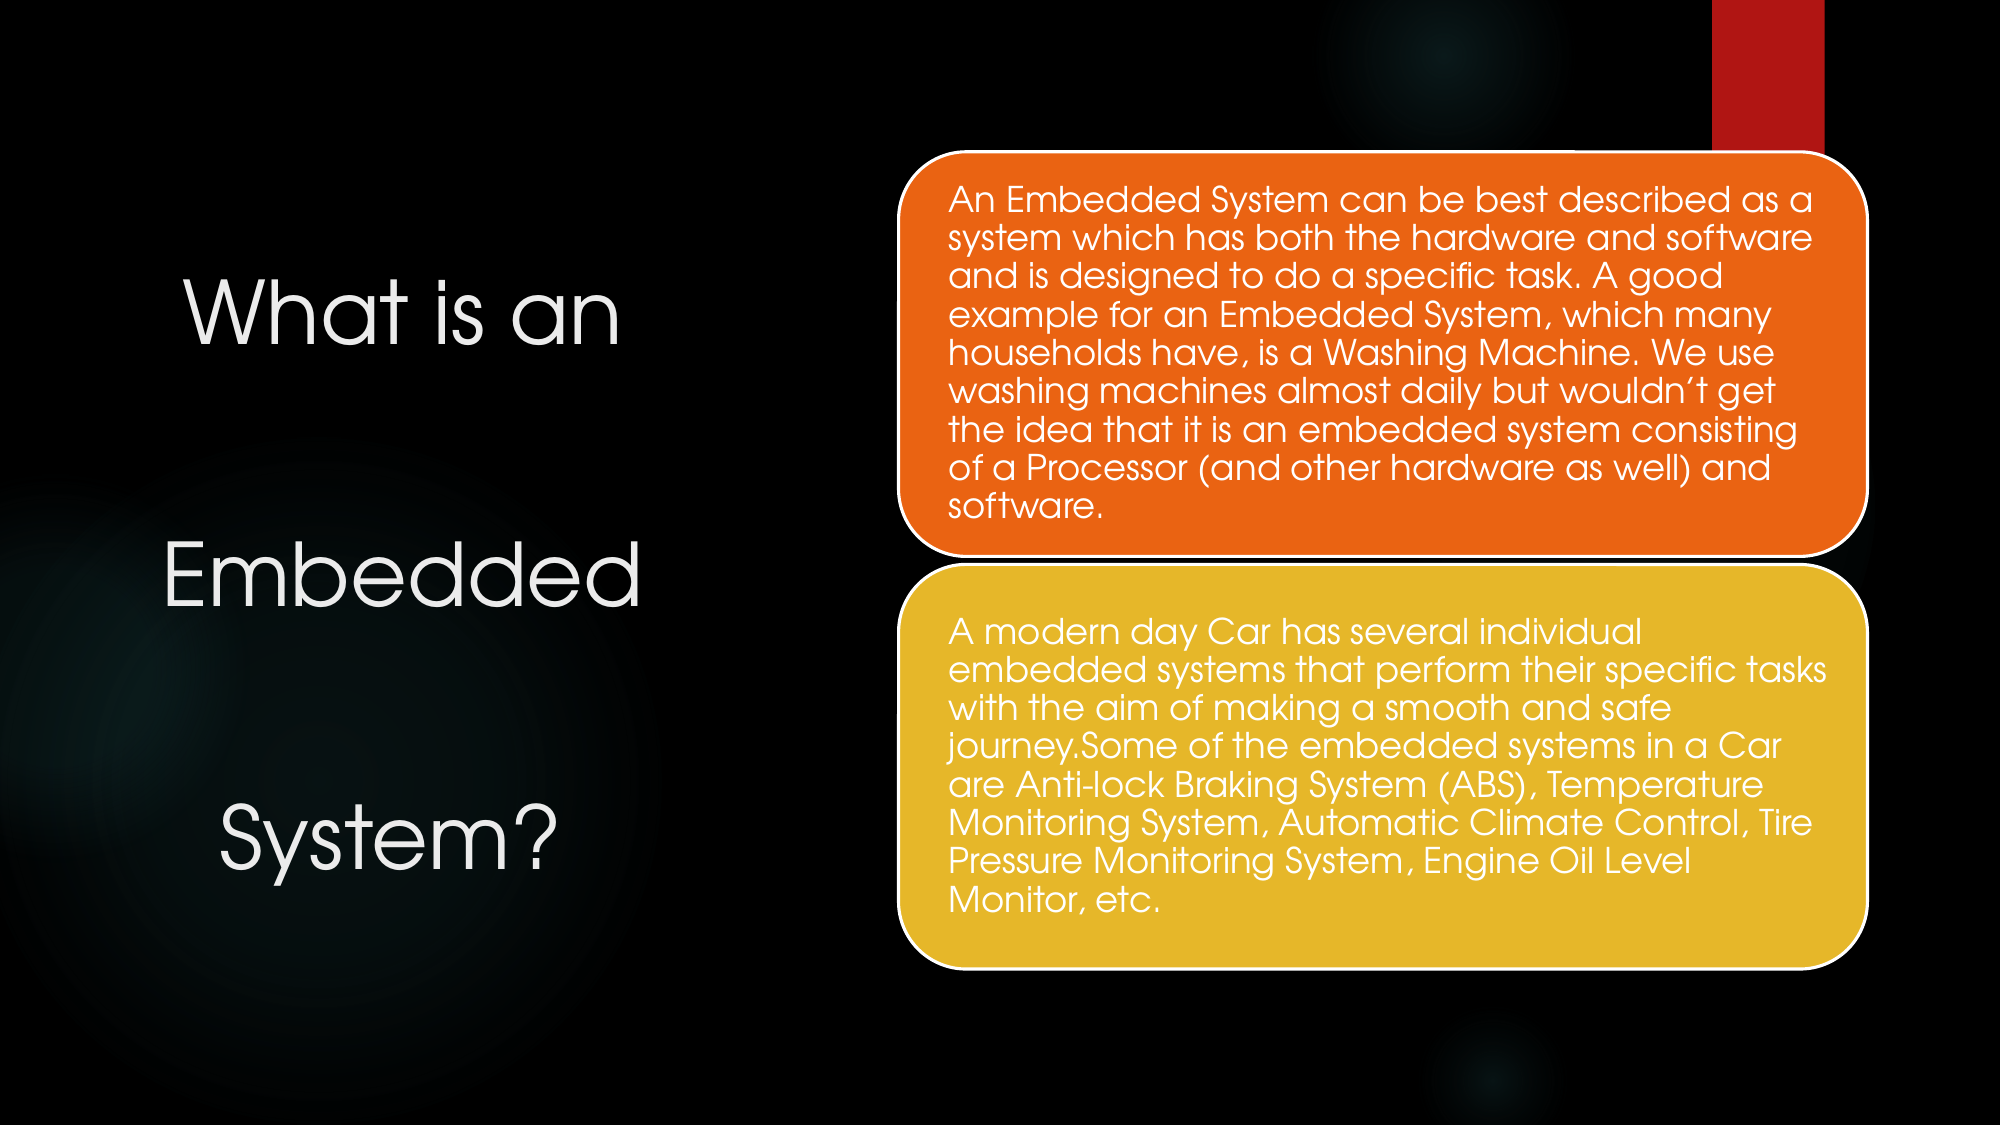

# What is an Embedded System?
An Embedded System can be best described as a system which has both the hardware and software and is designed to do a specific task. A good example for an Embedded System, which many households have, is a Washing Machine. We use washing machines almost daily but wouldn’t get the idea that it is an embedded system consisting of a Processor (and other hardware as well) and software.
A modern day Car has several individual embedded systems that perform their specific tasks with the aim of making a smooth and safe journey.Some of the embedded systems in a Car are Anti-lock Braking System (ABS), Temperature Monitoring System, Automatic Climate Control, Tire Pressure Monitoring System, Engine Oil Level Monitor, etc.